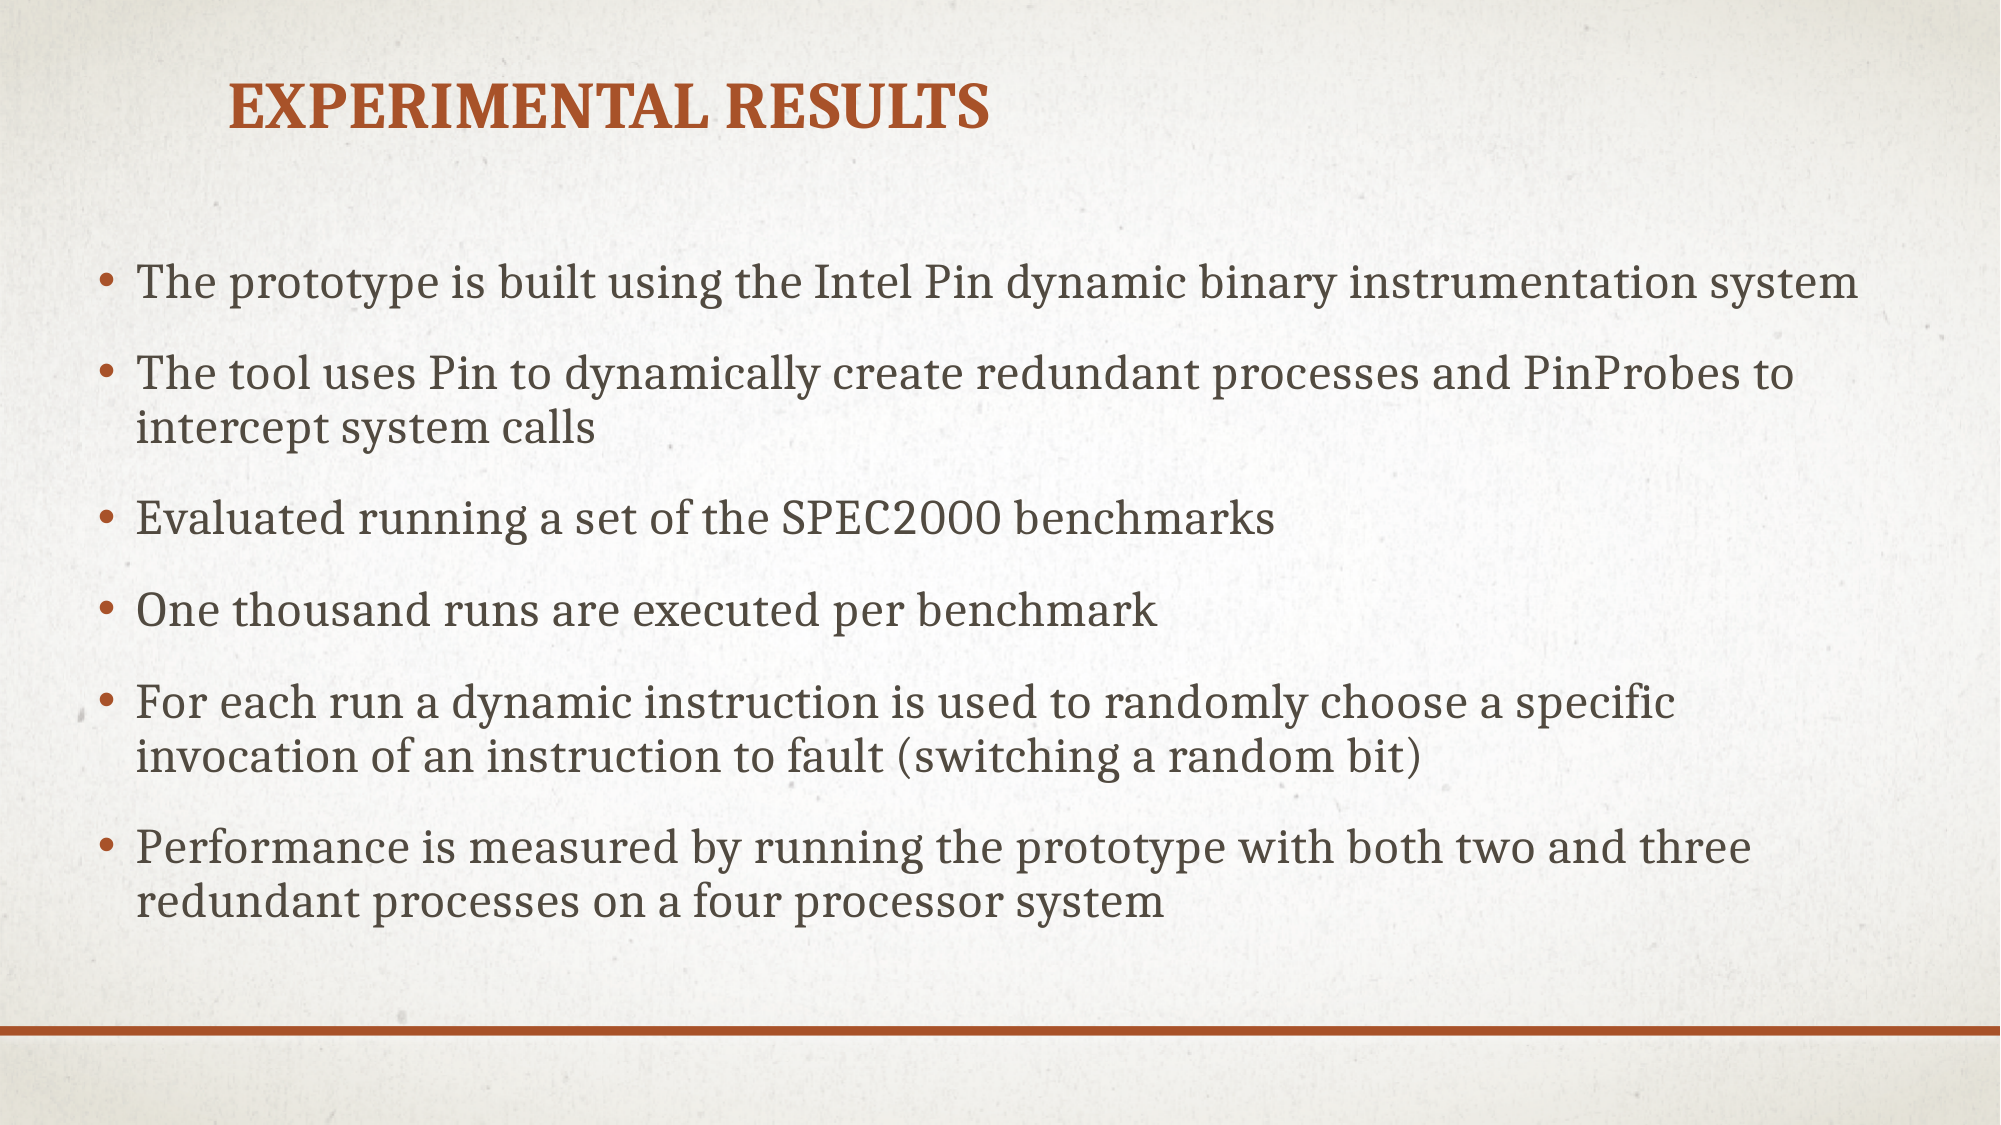

# Experimental results

The prototype is built using the Intel Pin dynamic binary instrumentation system
The tool uses Pin to dynamically create redundant processes and PinProbes to intercept system calls
Evaluated running a set of the SPEC2000 benchmarks
One thousand runs are executed per benchmark
For each run a dynamic instruction is used to randomly choose a specific invocation of an instruction to fault (switching a random bit)
Performance is measured by running the prototype with both two and three redundant processes on a four processor system